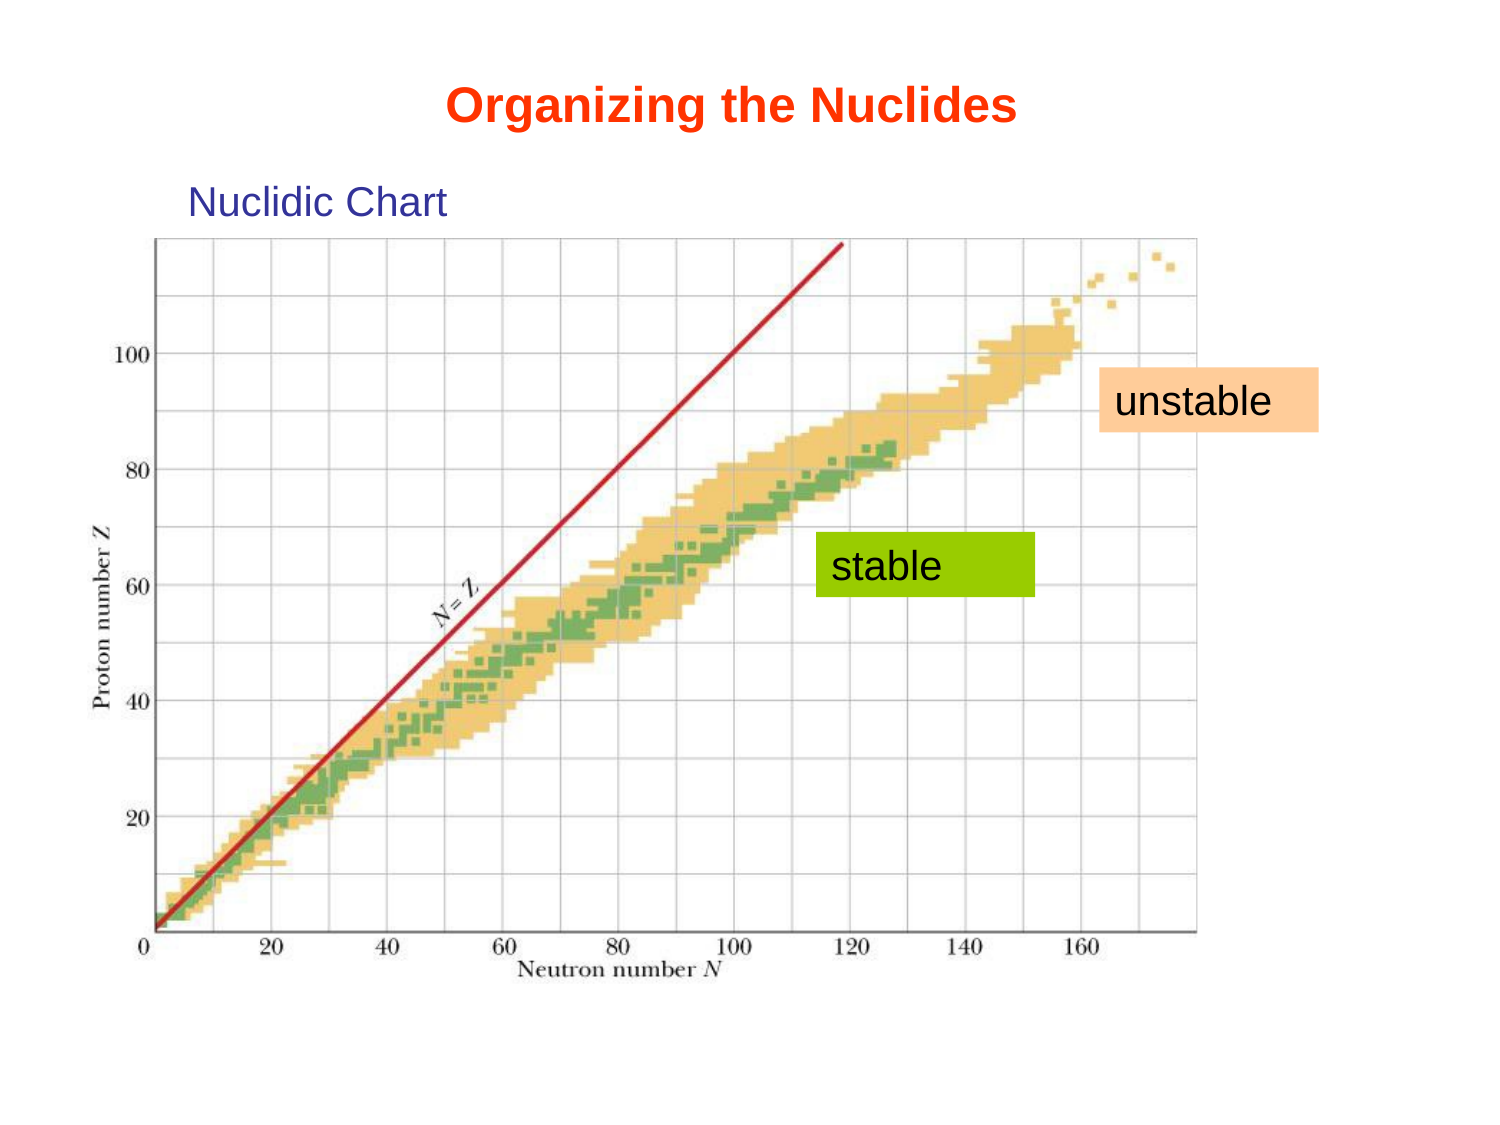

# Organizing the Nuclides
Nuclidic Chart

unstable

stable